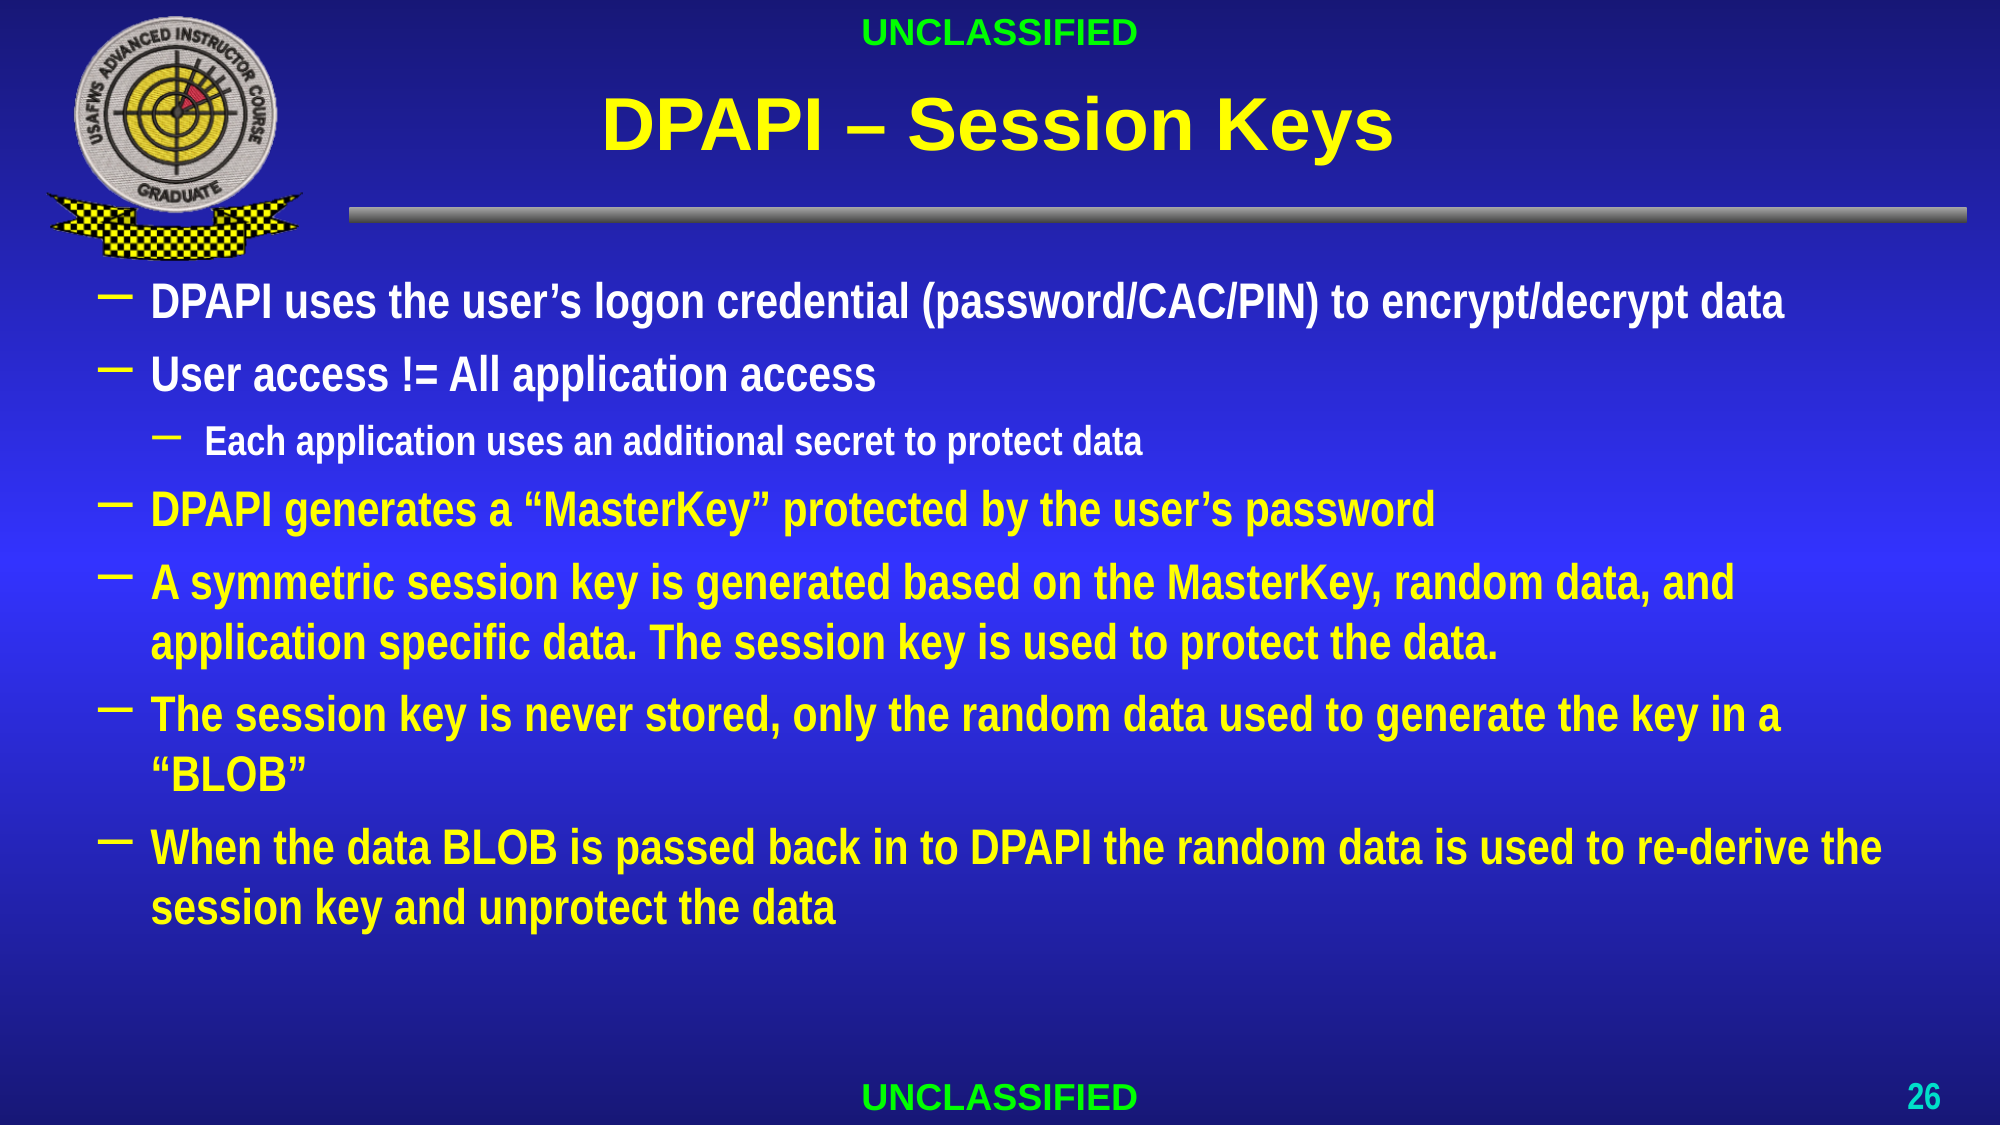

# DPAPI – Session Keys
DPAPI uses the user’s logon credential (password/CAC/PIN) to encrypt/decrypt data
User access != All application access
Each application uses an additional secret to protect data
DPAPI generates a “MasterKey” protected by the user’s password
A symmetric session key is generated based on the MasterKey, random data, and application specific data. The session key is used to protect the data.
The session key is never stored, only the random data used to generate the key in a “BLOB”
When the data BLOB is passed back in to DPAPI the random data is used to re-derive the session key and unprotect the data